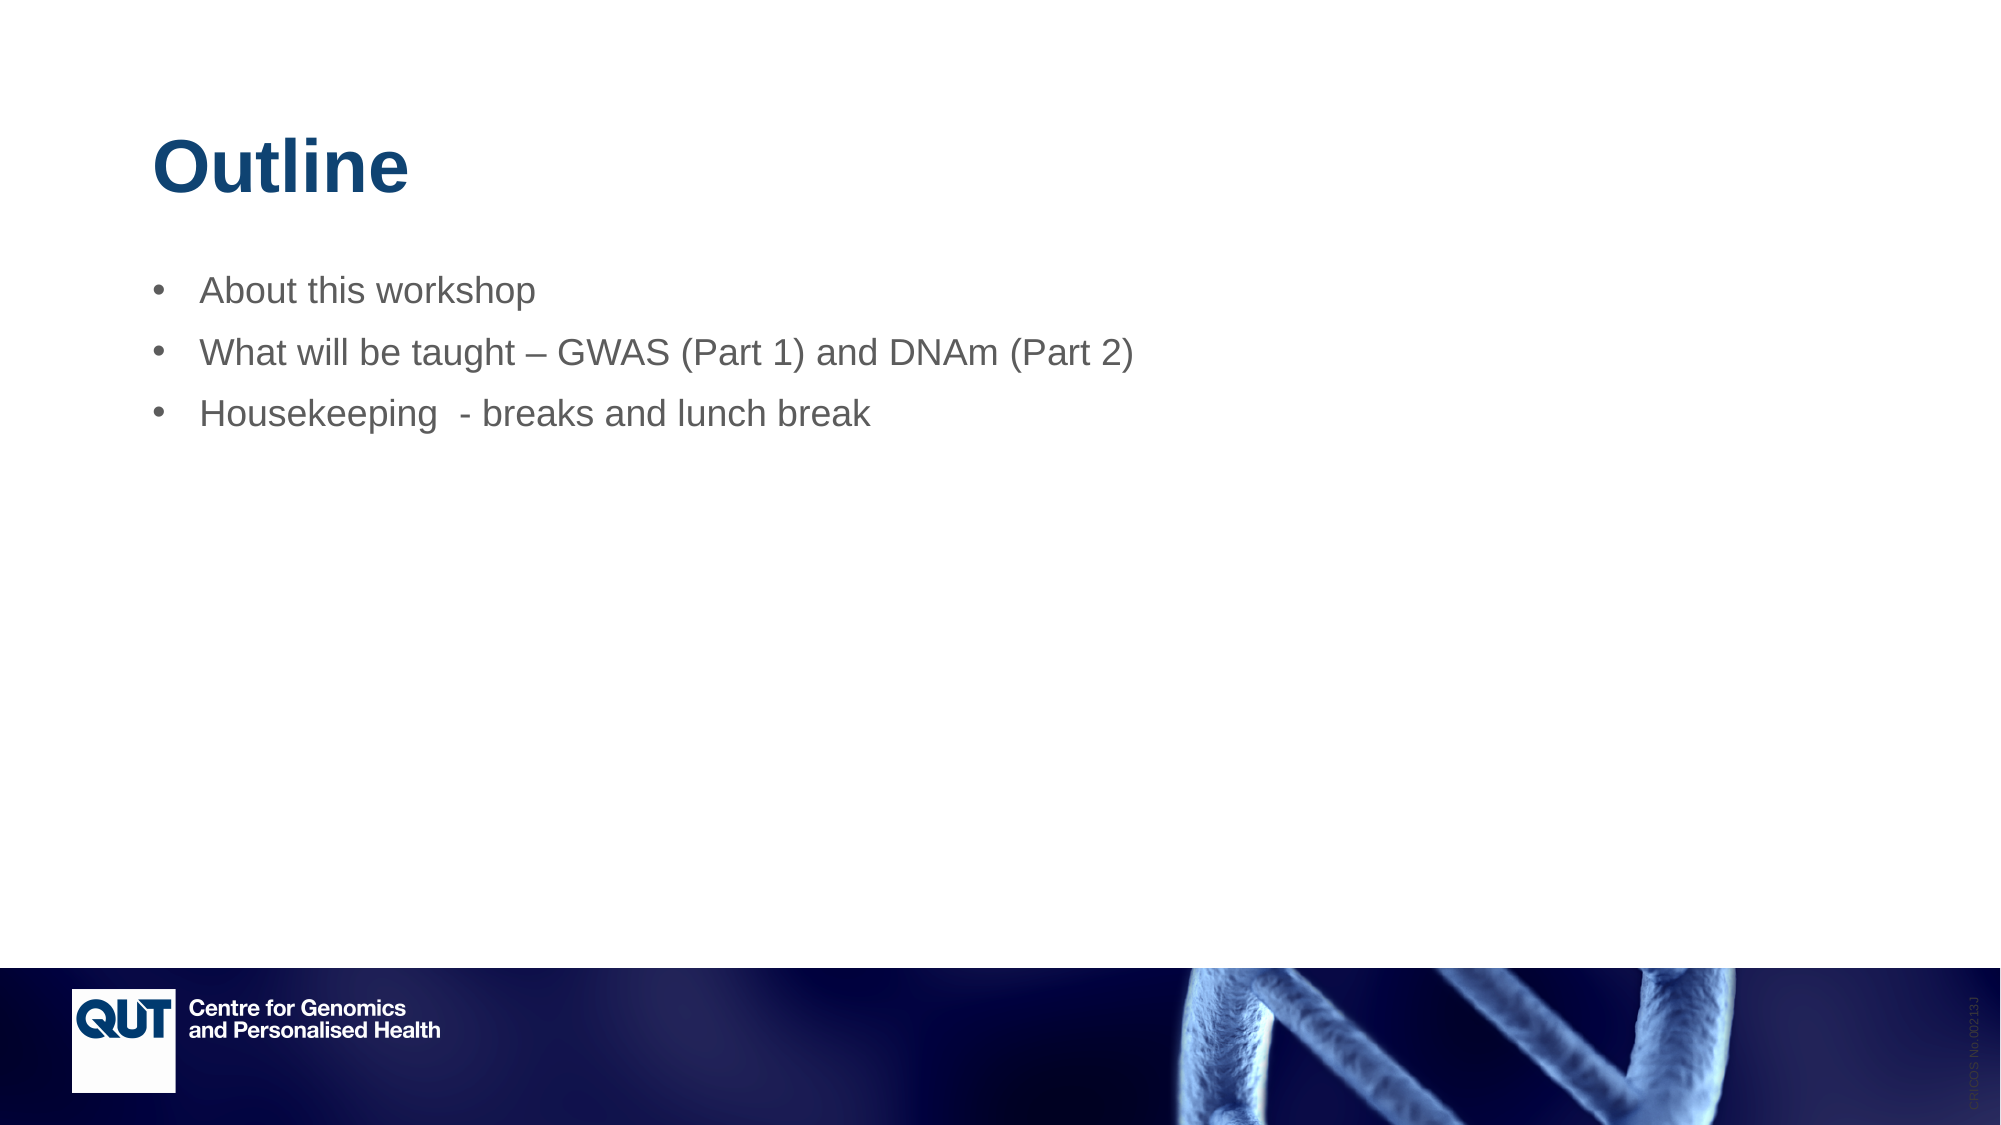

Outline
About this workshop
What will be taught – GWAS (Part 1) and DNAm (Part 2)
Housekeeping  - breaks and lunch break